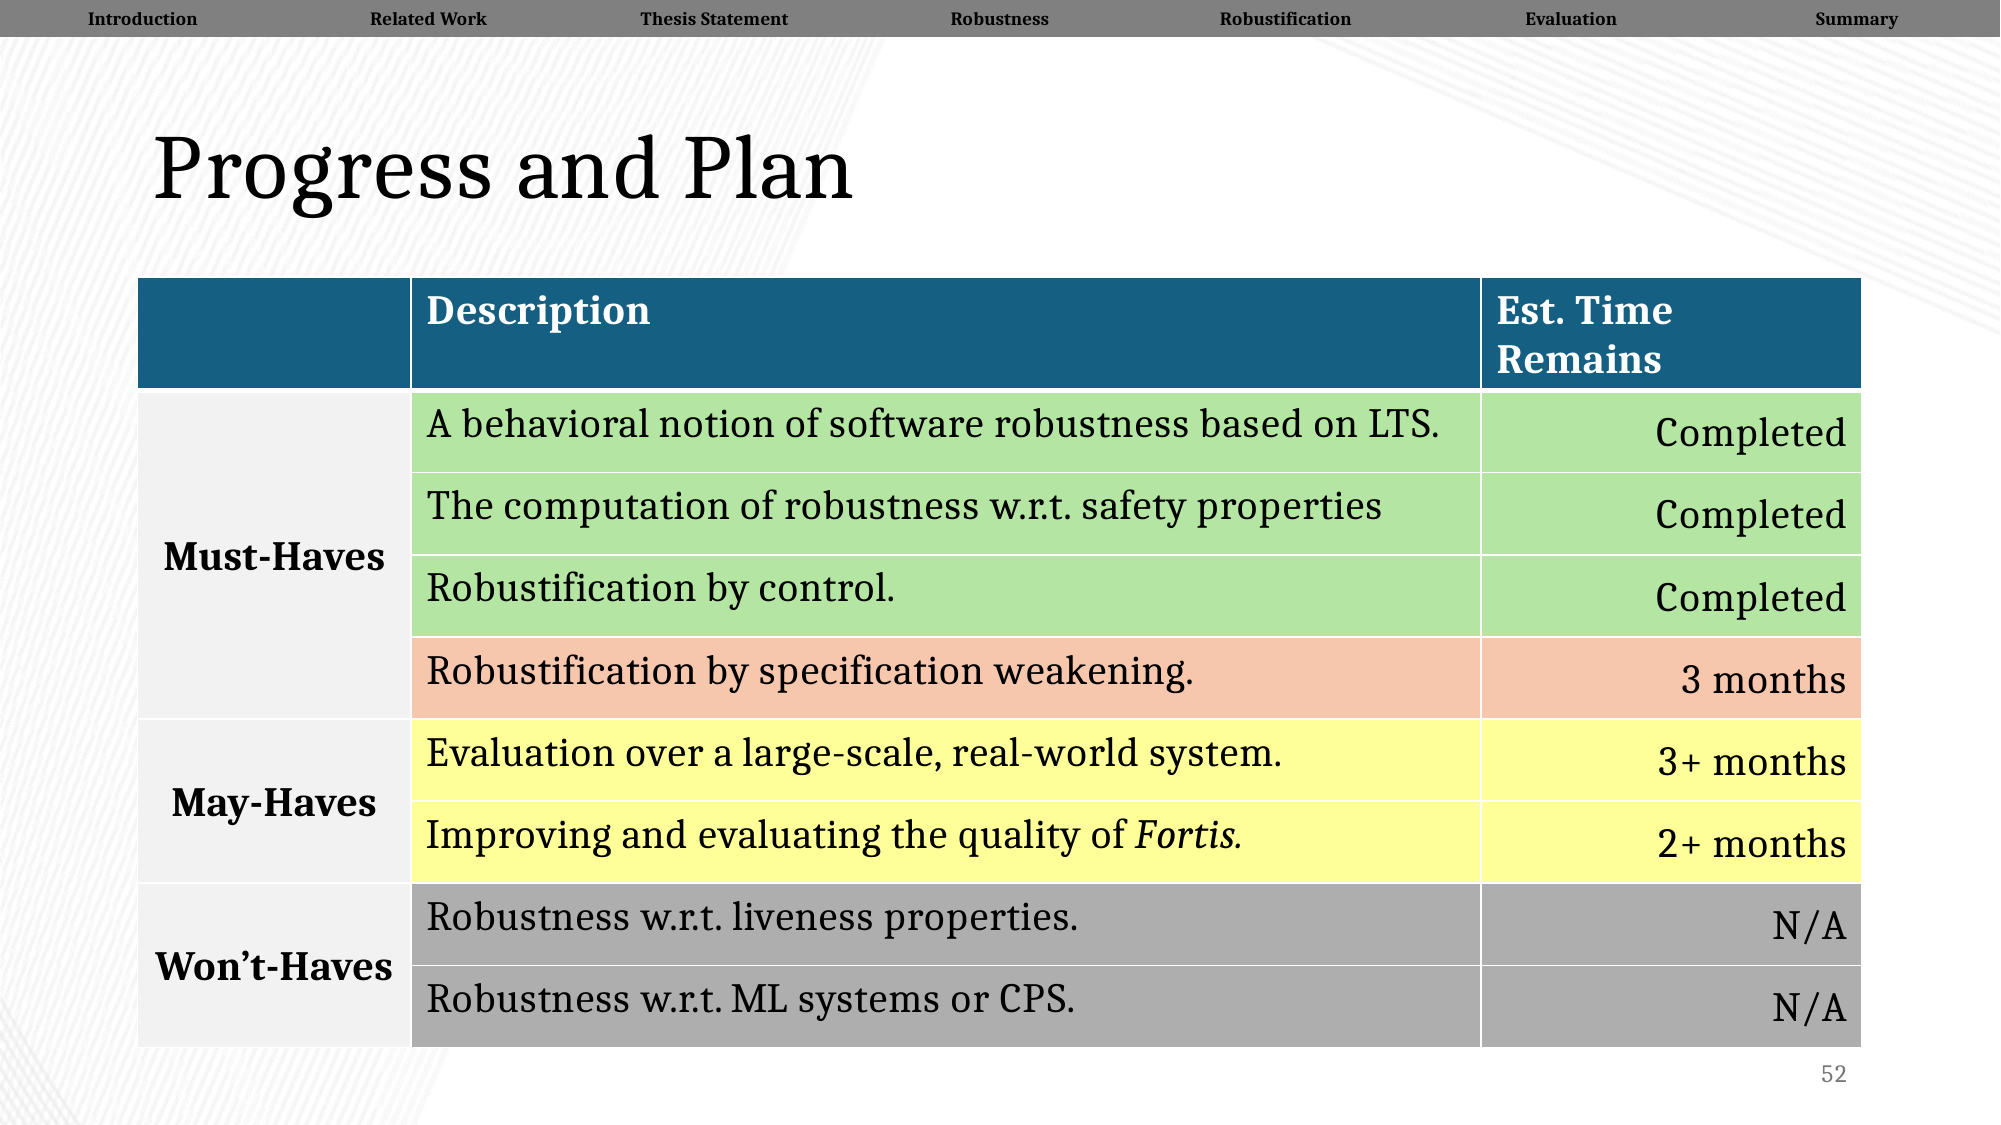

| Introduction | Related Work | Thesis Statement | Robustness | Robustification | Evaluation | Summary |
| --- | --- | --- | --- | --- | --- | --- |
# Progress and Plan
|  | Description | Est. Time Remains |
| --- | --- | --- |
| Must-Haves | A behavioral notion of software robustness based on LTS. | Completed |
|  | The computation of robustness w.r.t. safety properties | Completed |
|  | Robustification by control. | Completed |
|  | Robustification by specification weakening. | 3 months |
| May-Haves | Evaluation over a large-scale, real-world system. | 3+ months |
|  | Improving and evaluating the quality of Fortis. | 2+ months |
| Won’t-Haves | Robustness w.r.t. liveness properties. | N/A |
|  | Robustness w.r.t. ML systems or CPS. | N/A |
52